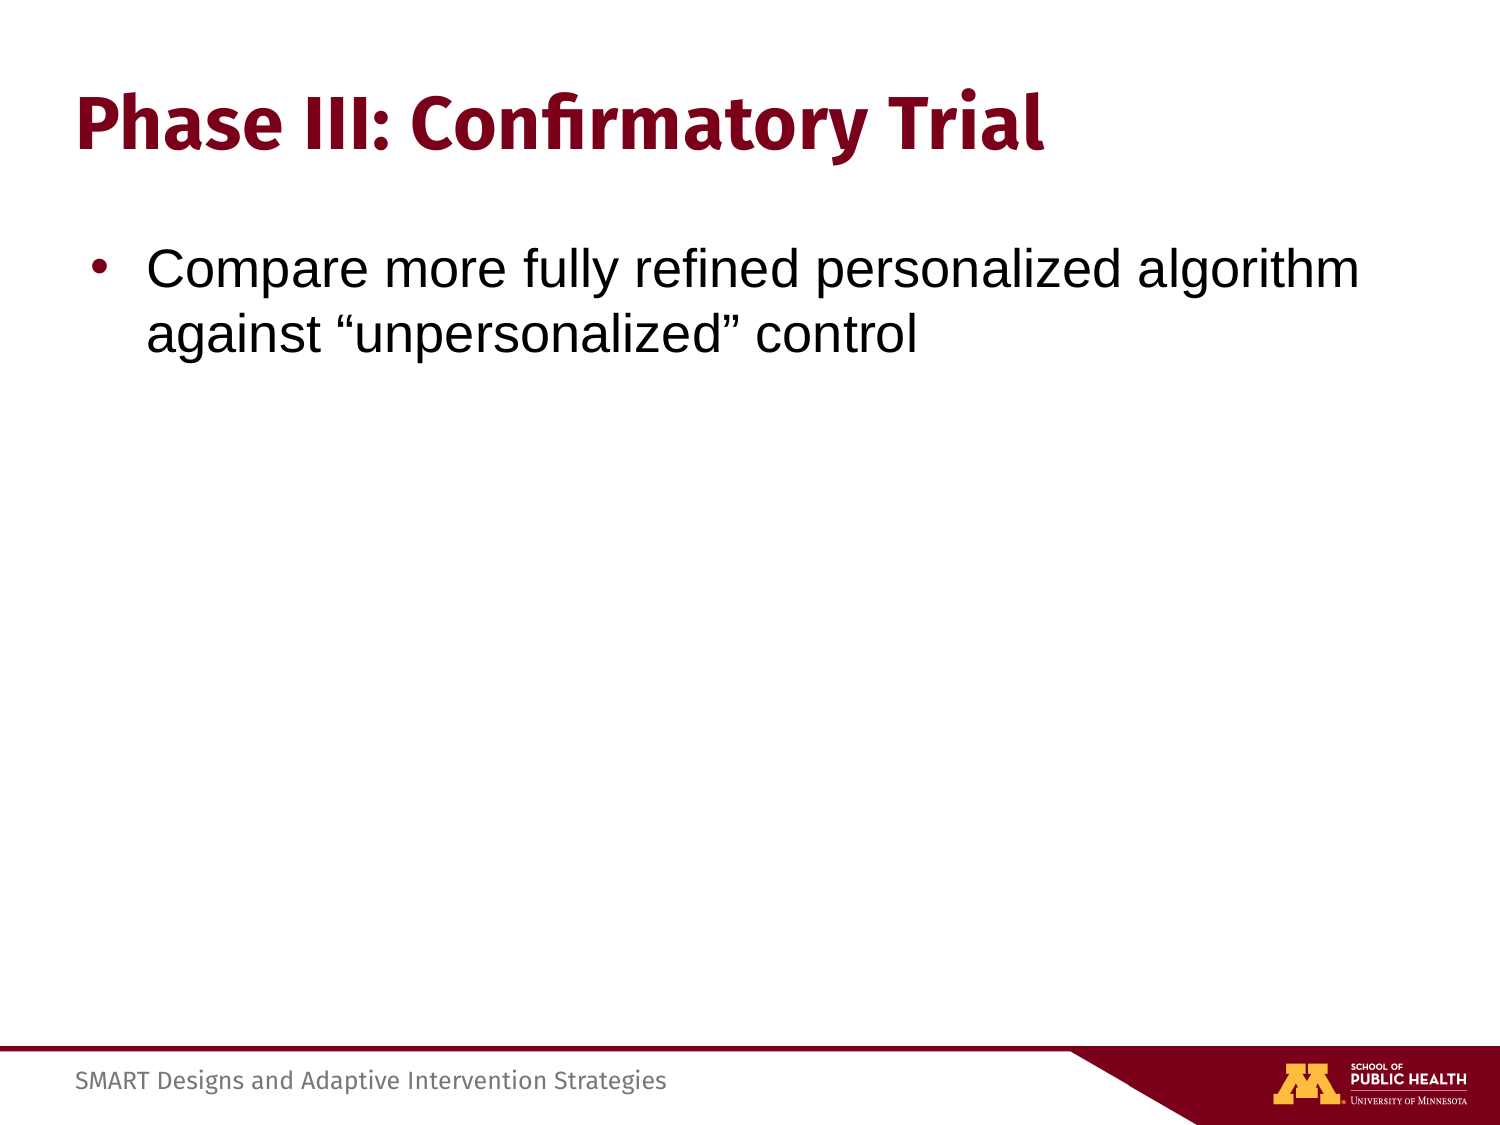

# Phase III: Confirmatory Trial
Compare more fully refined personalized algorithm against “unpersonalized” control

SMART Designs and Adaptive Intervention Strategies